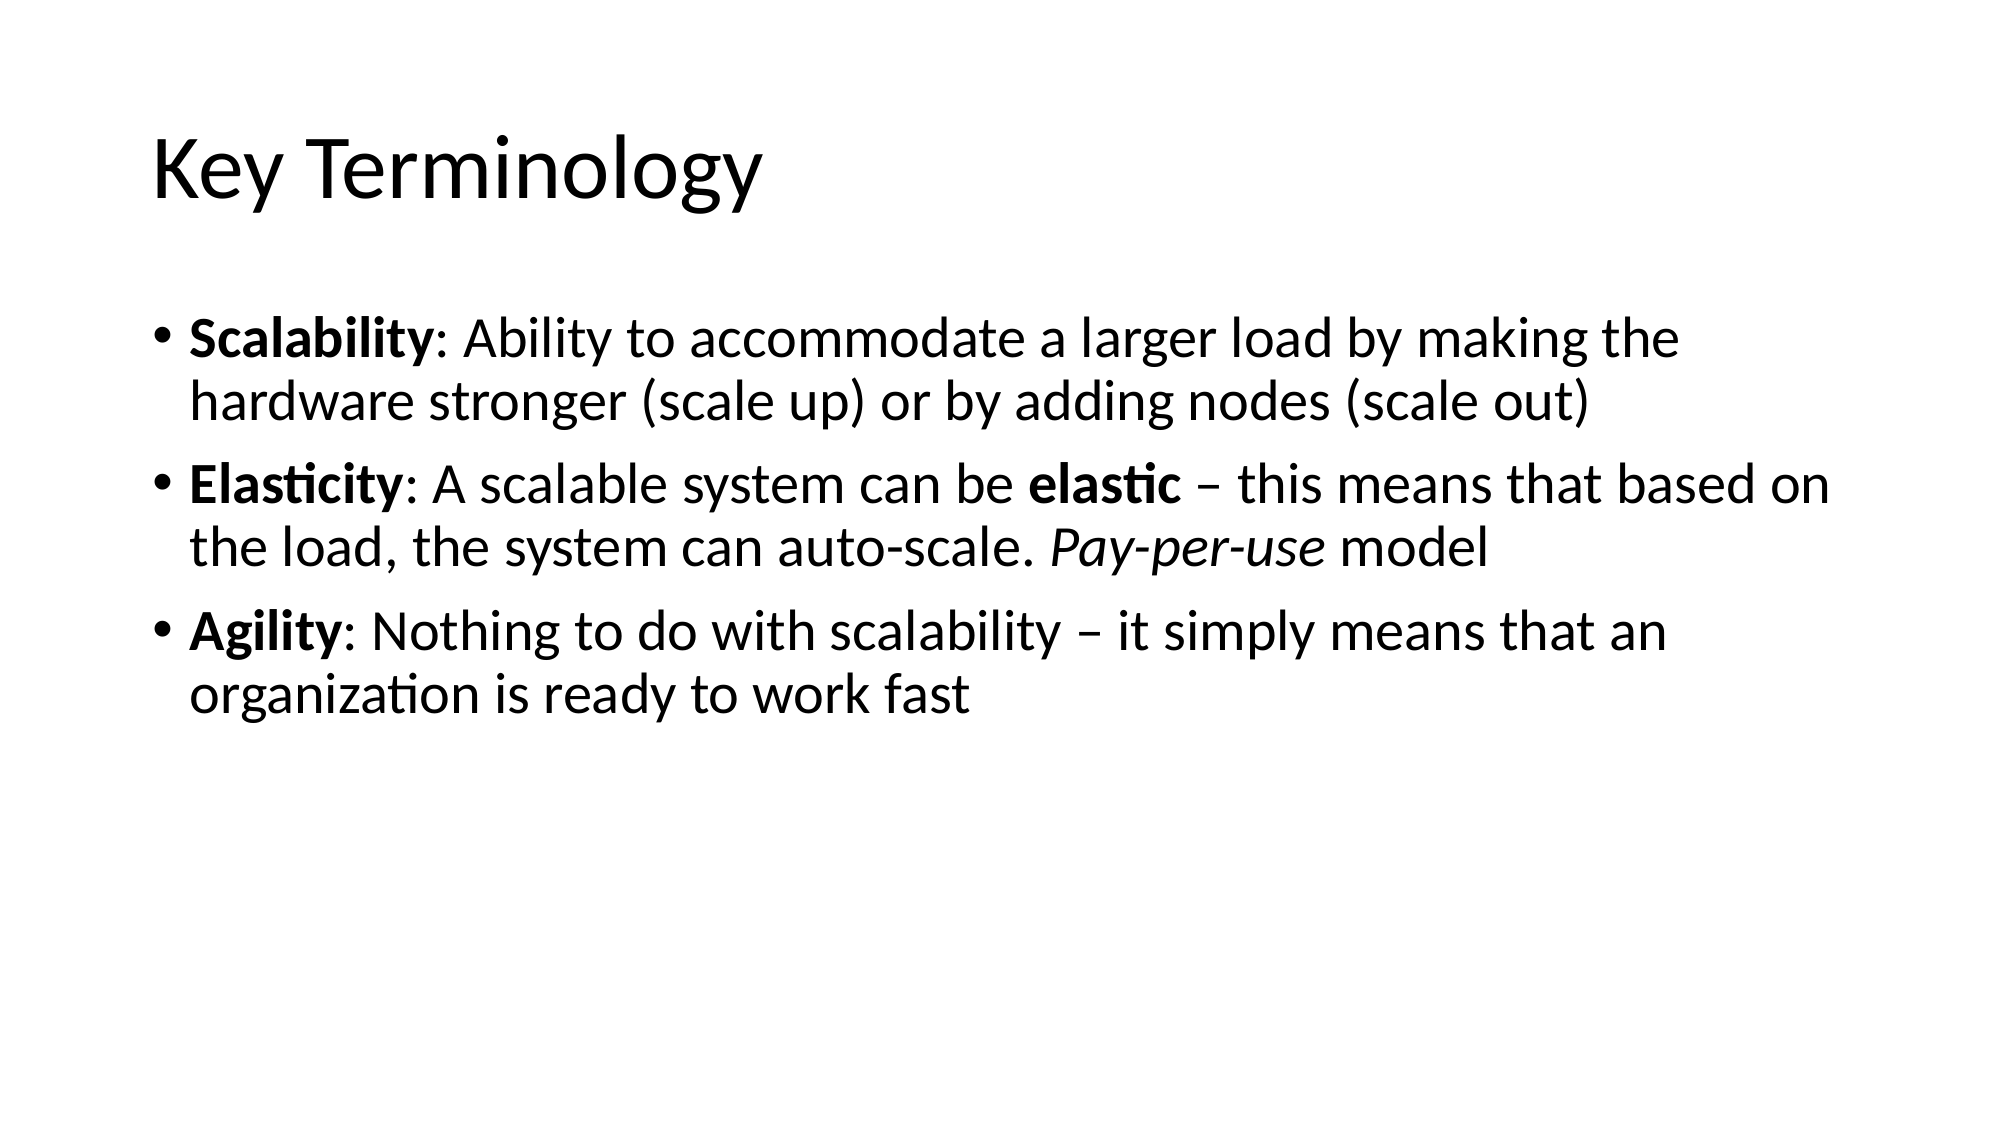

# Key Terminology
Scalability: Ability to accommodate a larger load by making the hardware stronger (scale up) or by adding nodes (scale out)
Elasticity: A scalable system can be elastic – this means that based on the load, the system can auto-scale. Pay-per-use model
Agility: Nothing to do with scalability – it simply means that an organization is ready to work fast